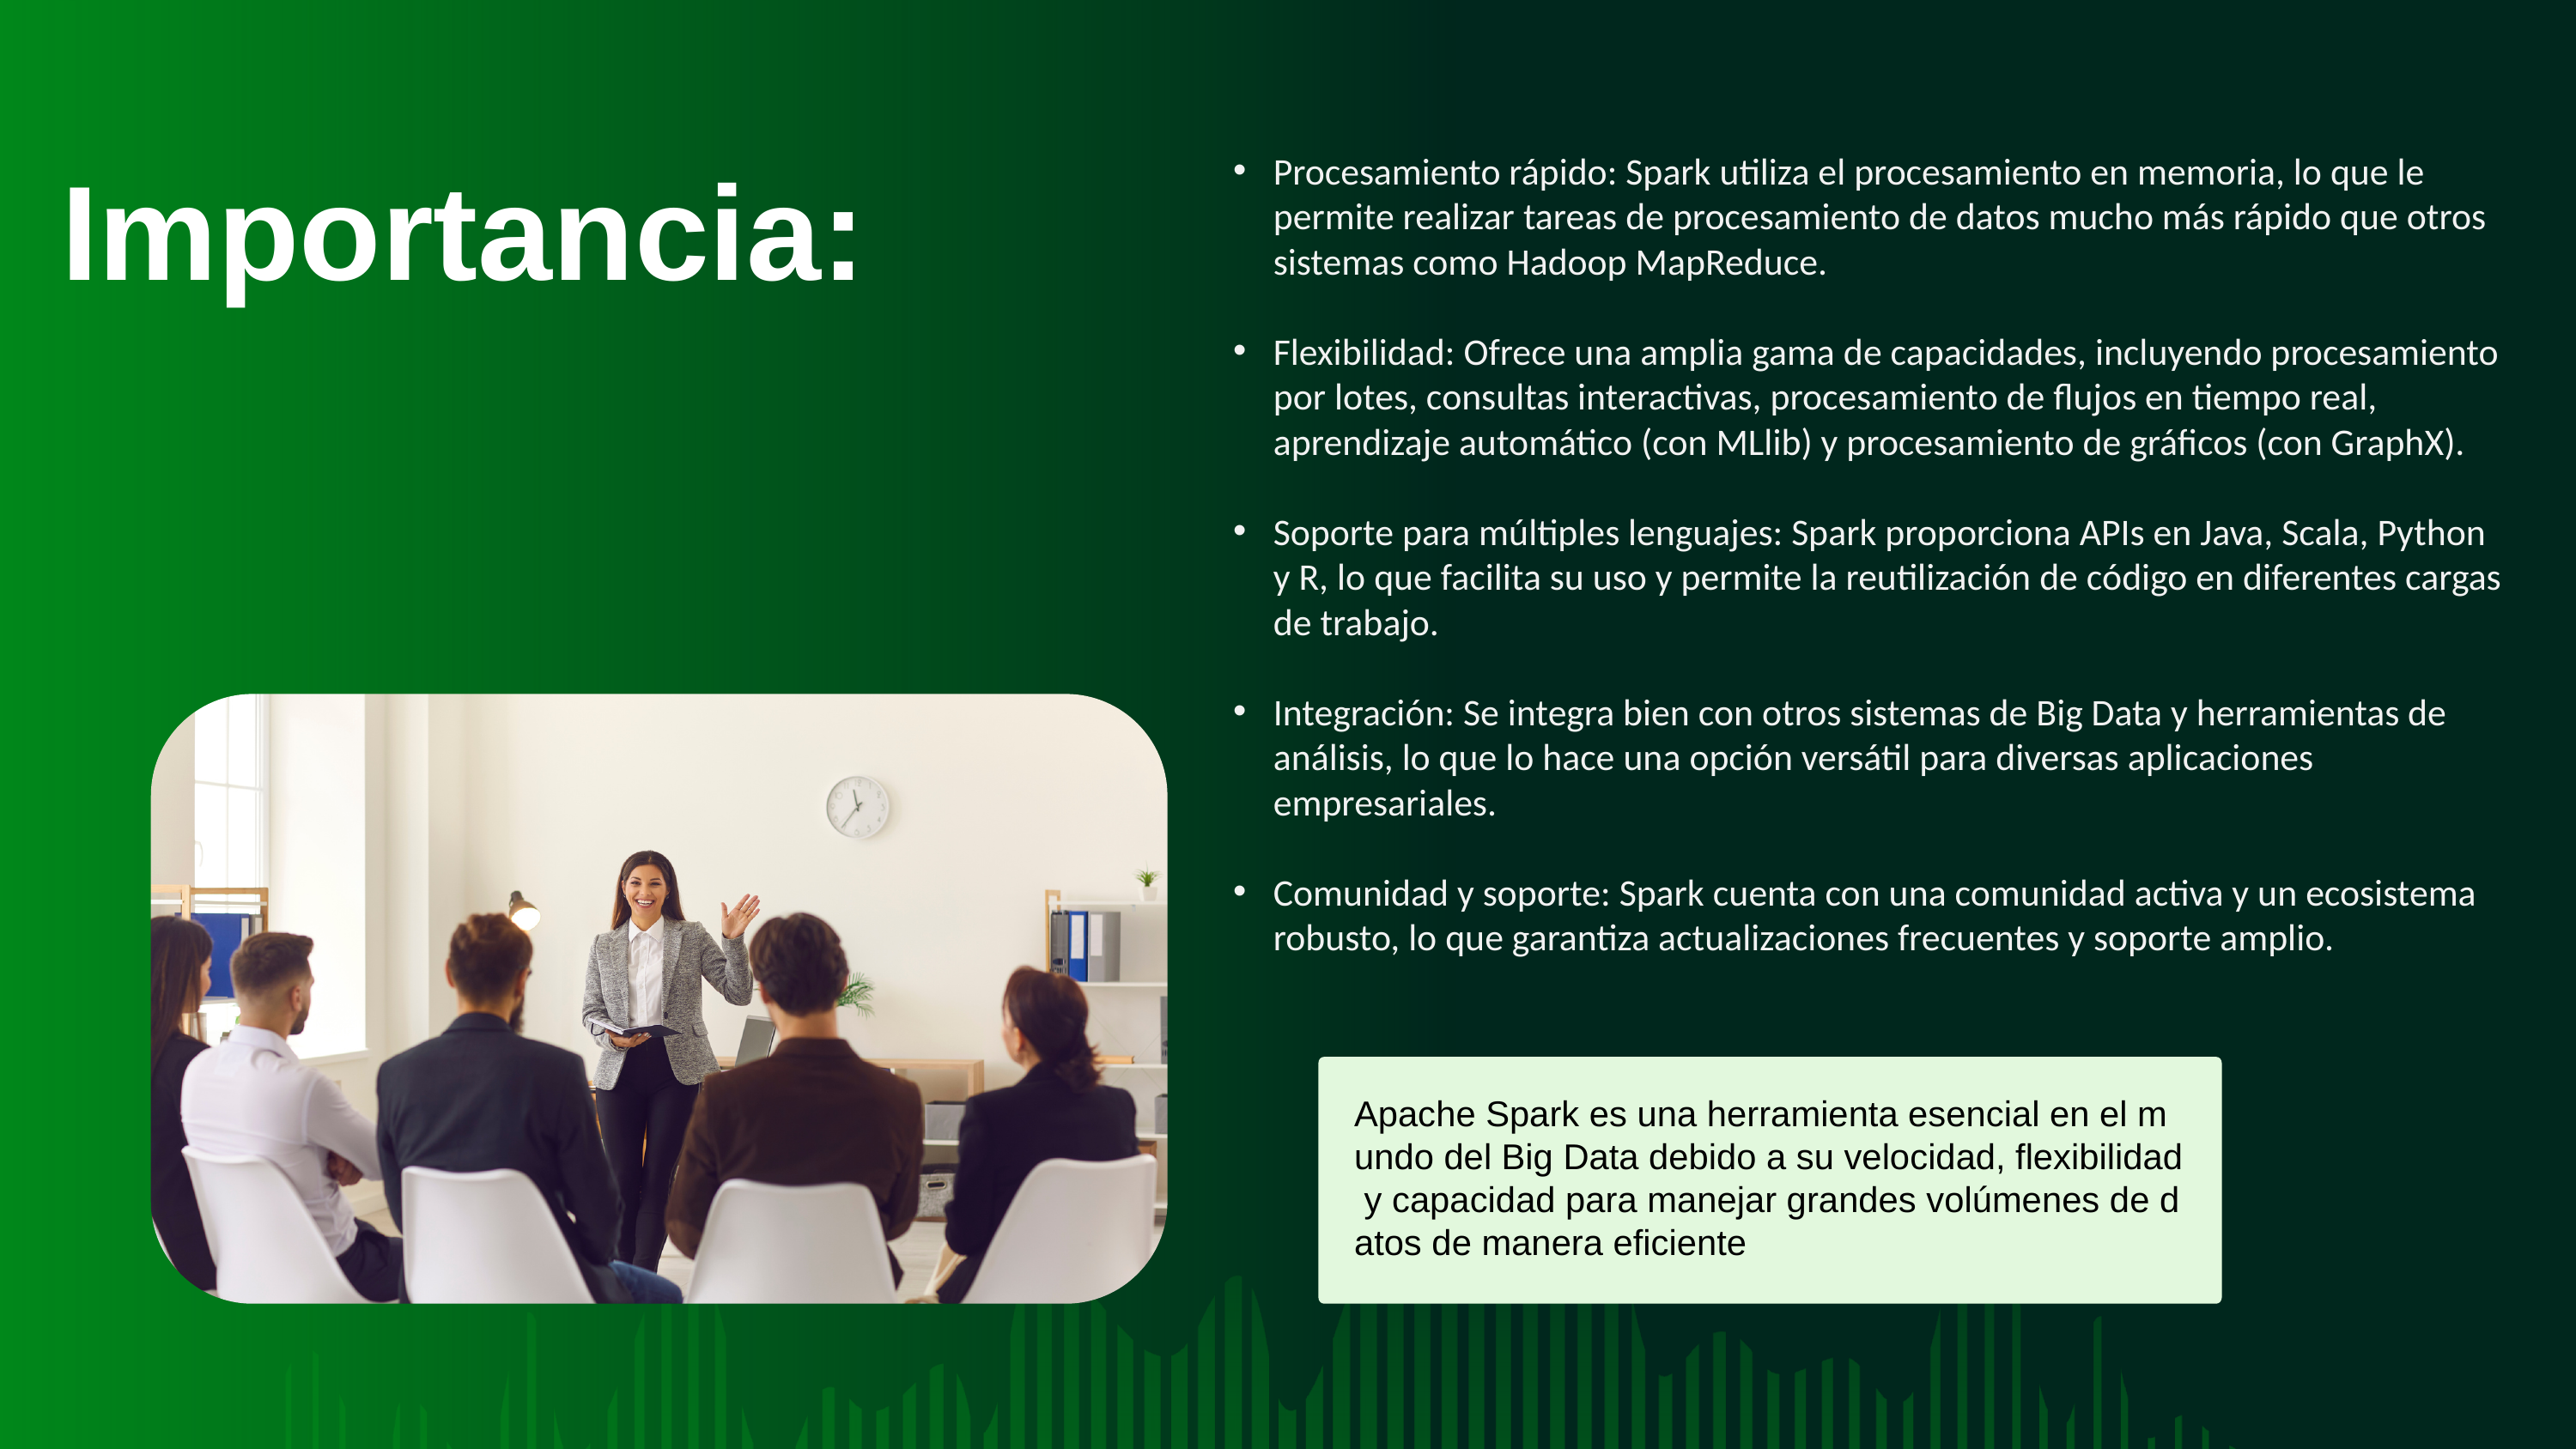

Procesamiento rápido: Spark utiliza el procesamiento en memoria, lo que le permite realizar tareas de procesamiento de datos mucho más rápido que otros sistemas como Hadoop MapReduce.

Flexibilidad: Ofrece una amplia gama de capacidades, incluyendo procesamiento por lotes, consultas interactivas, procesamiento de flujos en tiempo real, aprendizaje automático (con MLlib) y procesamiento de gráficos (con GraphX).

Soporte para múltiples lenguajes: Spark proporciona APIs en Java, Scala, Python y R, lo que facilita su uso y permite la reutilización de código en diferentes cargas de trabajo.

Integración: Se integra bien con otros sistemas de Big Data y herramientas de análisis, lo que lo hace una opción versátil para diversas aplicaciones empresariales.

Comunidad y soporte: Spark cuenta con una comunidad activa y un ecosistema robusto, lo que garantiza actualizaciones frecuentes y soporte amplio.
Importancia:

Apache Spark es una herramienta esencial en el mundo del Big Data debido a su velocidad, flexibilidad y capacidad para manejar grandes volúmenes de datos de manera eficiente